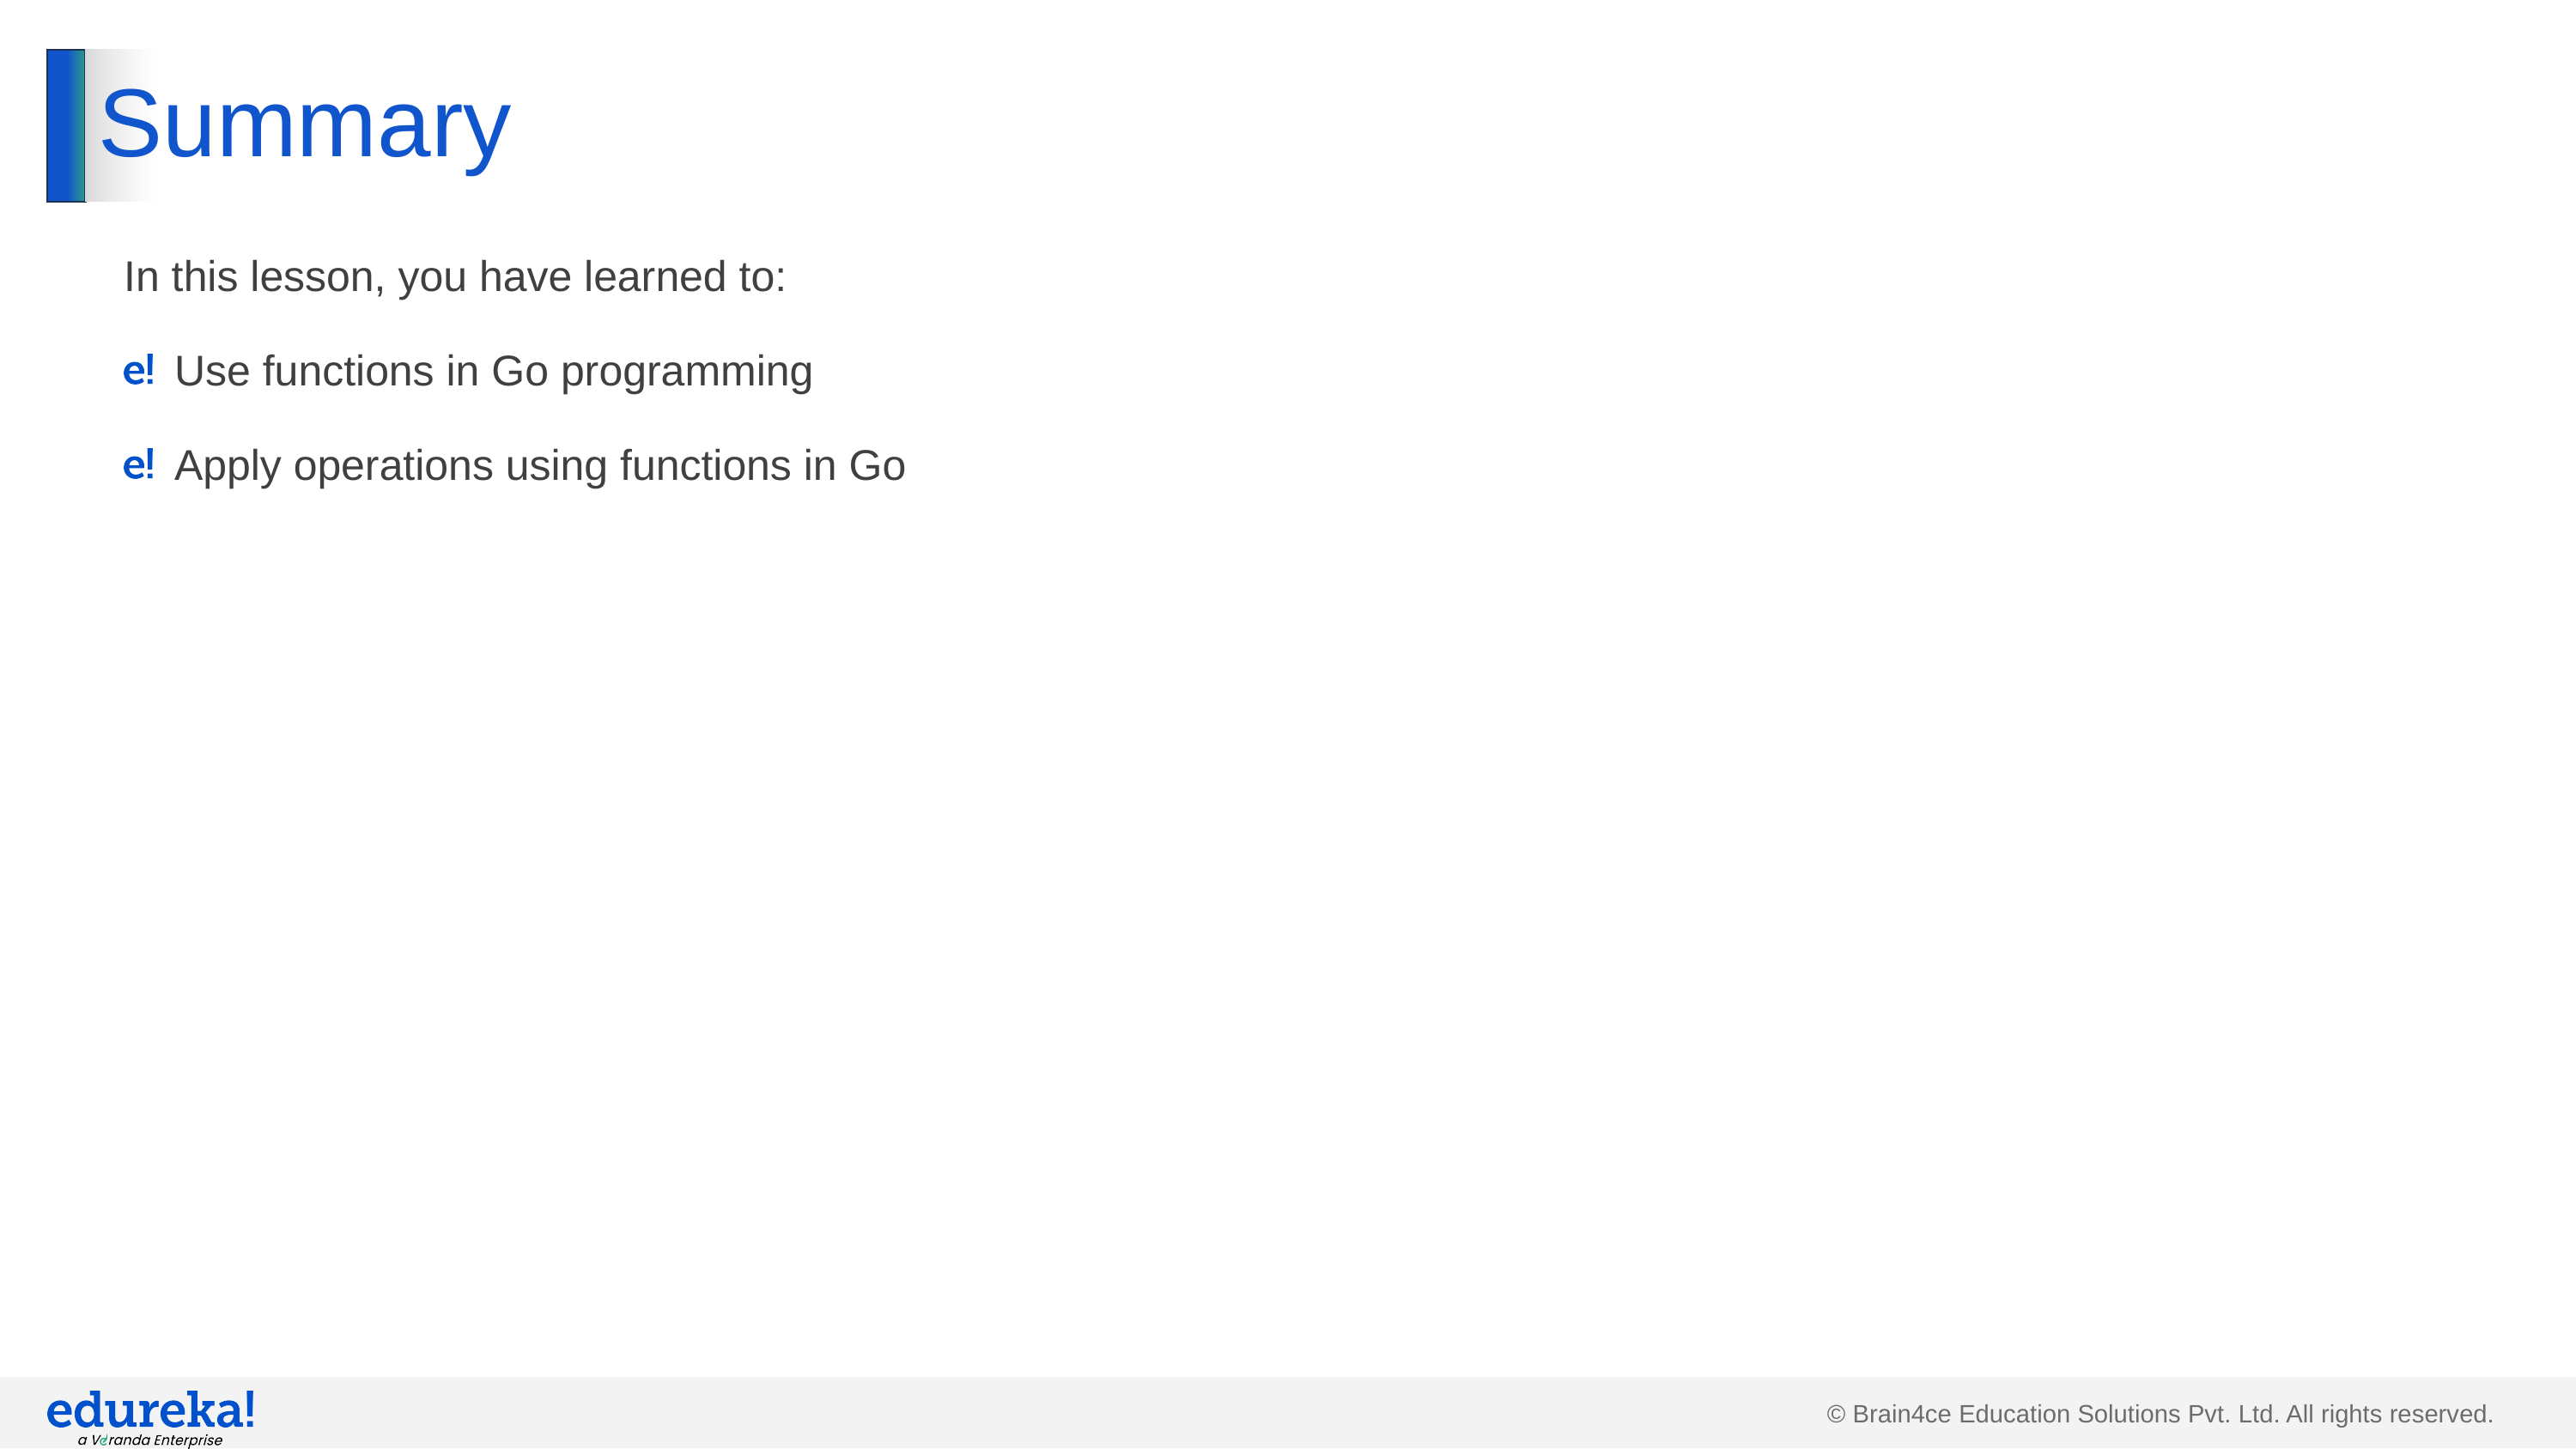

# Summary
In this lesson, you have learned to:
Use functions in Go programming
Apply operations using functions in Go